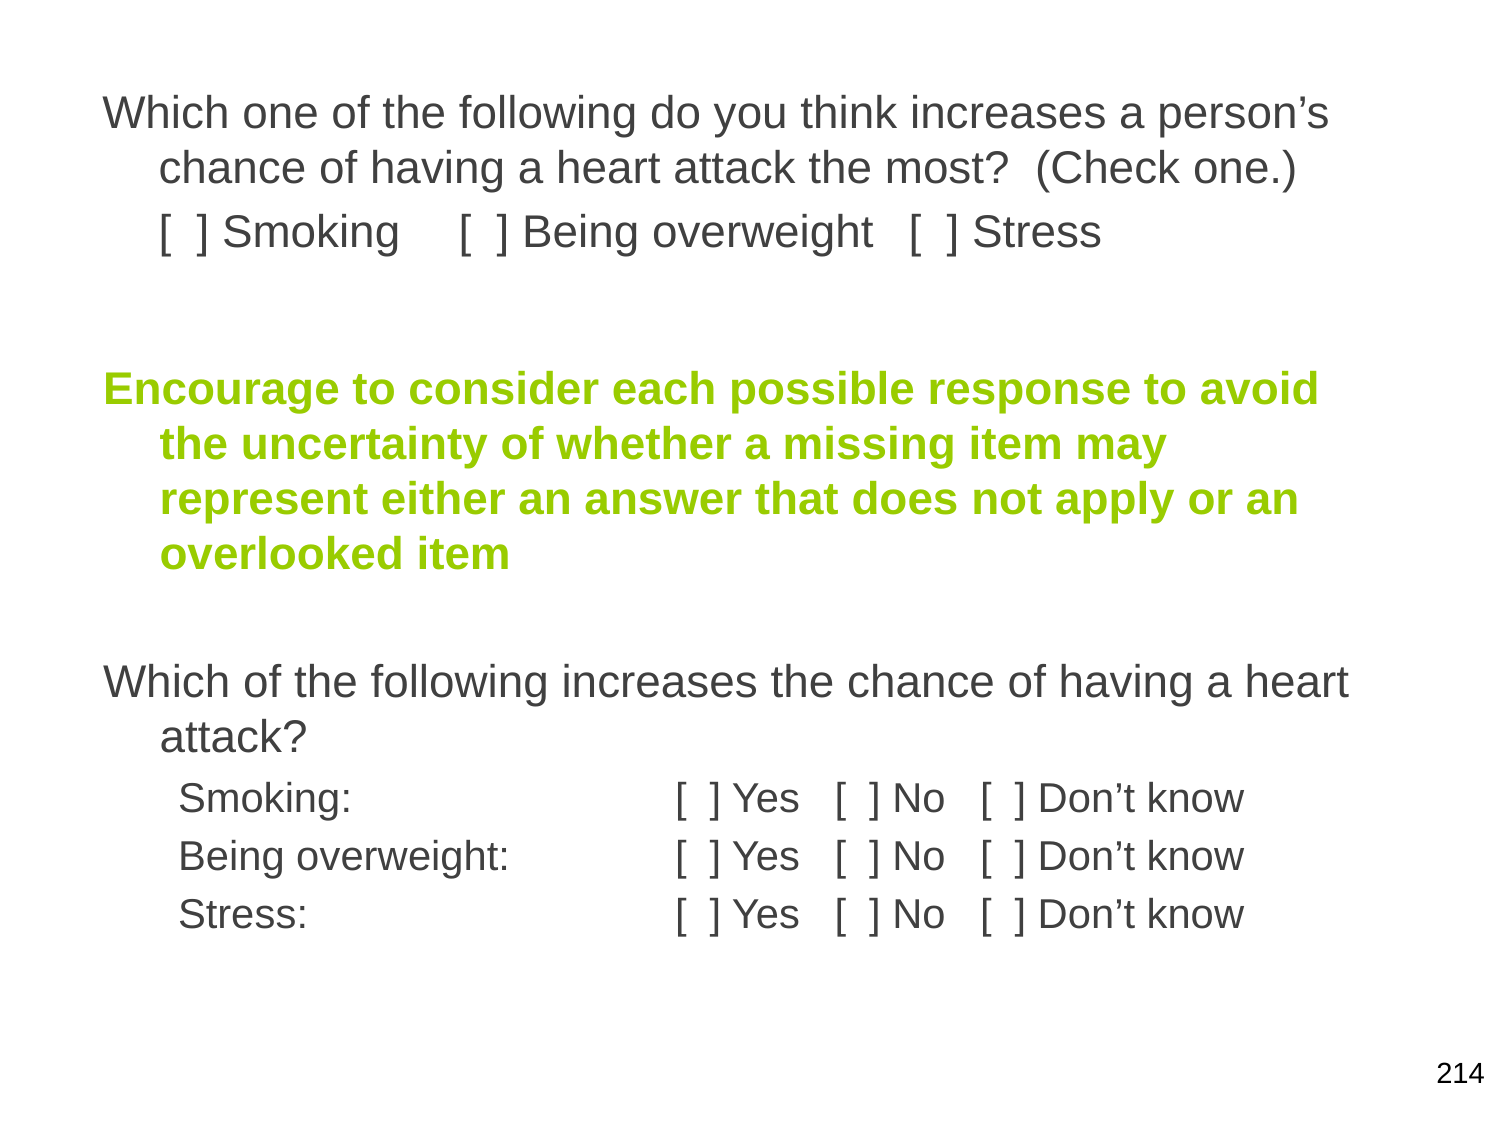

Which one of the following do you think increases a person’s chance of having a heart attack the most?  (Check one.)
	[  ] Smoking	[  ] Being overweight	[  ] Stress

Encourage to consider each possible response to avoid the uncertainty of whether a missing item may represent either an answer that does not apply or an overlooked item

Which of the following increases the chance of having a heart attack?
Smoking:			[  ] Yes   [  ] No   [  ] Don’t know
Being overweight:		[  ] Yes   [  ] No   [  ] Don’t know
Stress:			[  ] Yes   [  ] No   [  ] Don’t know
214